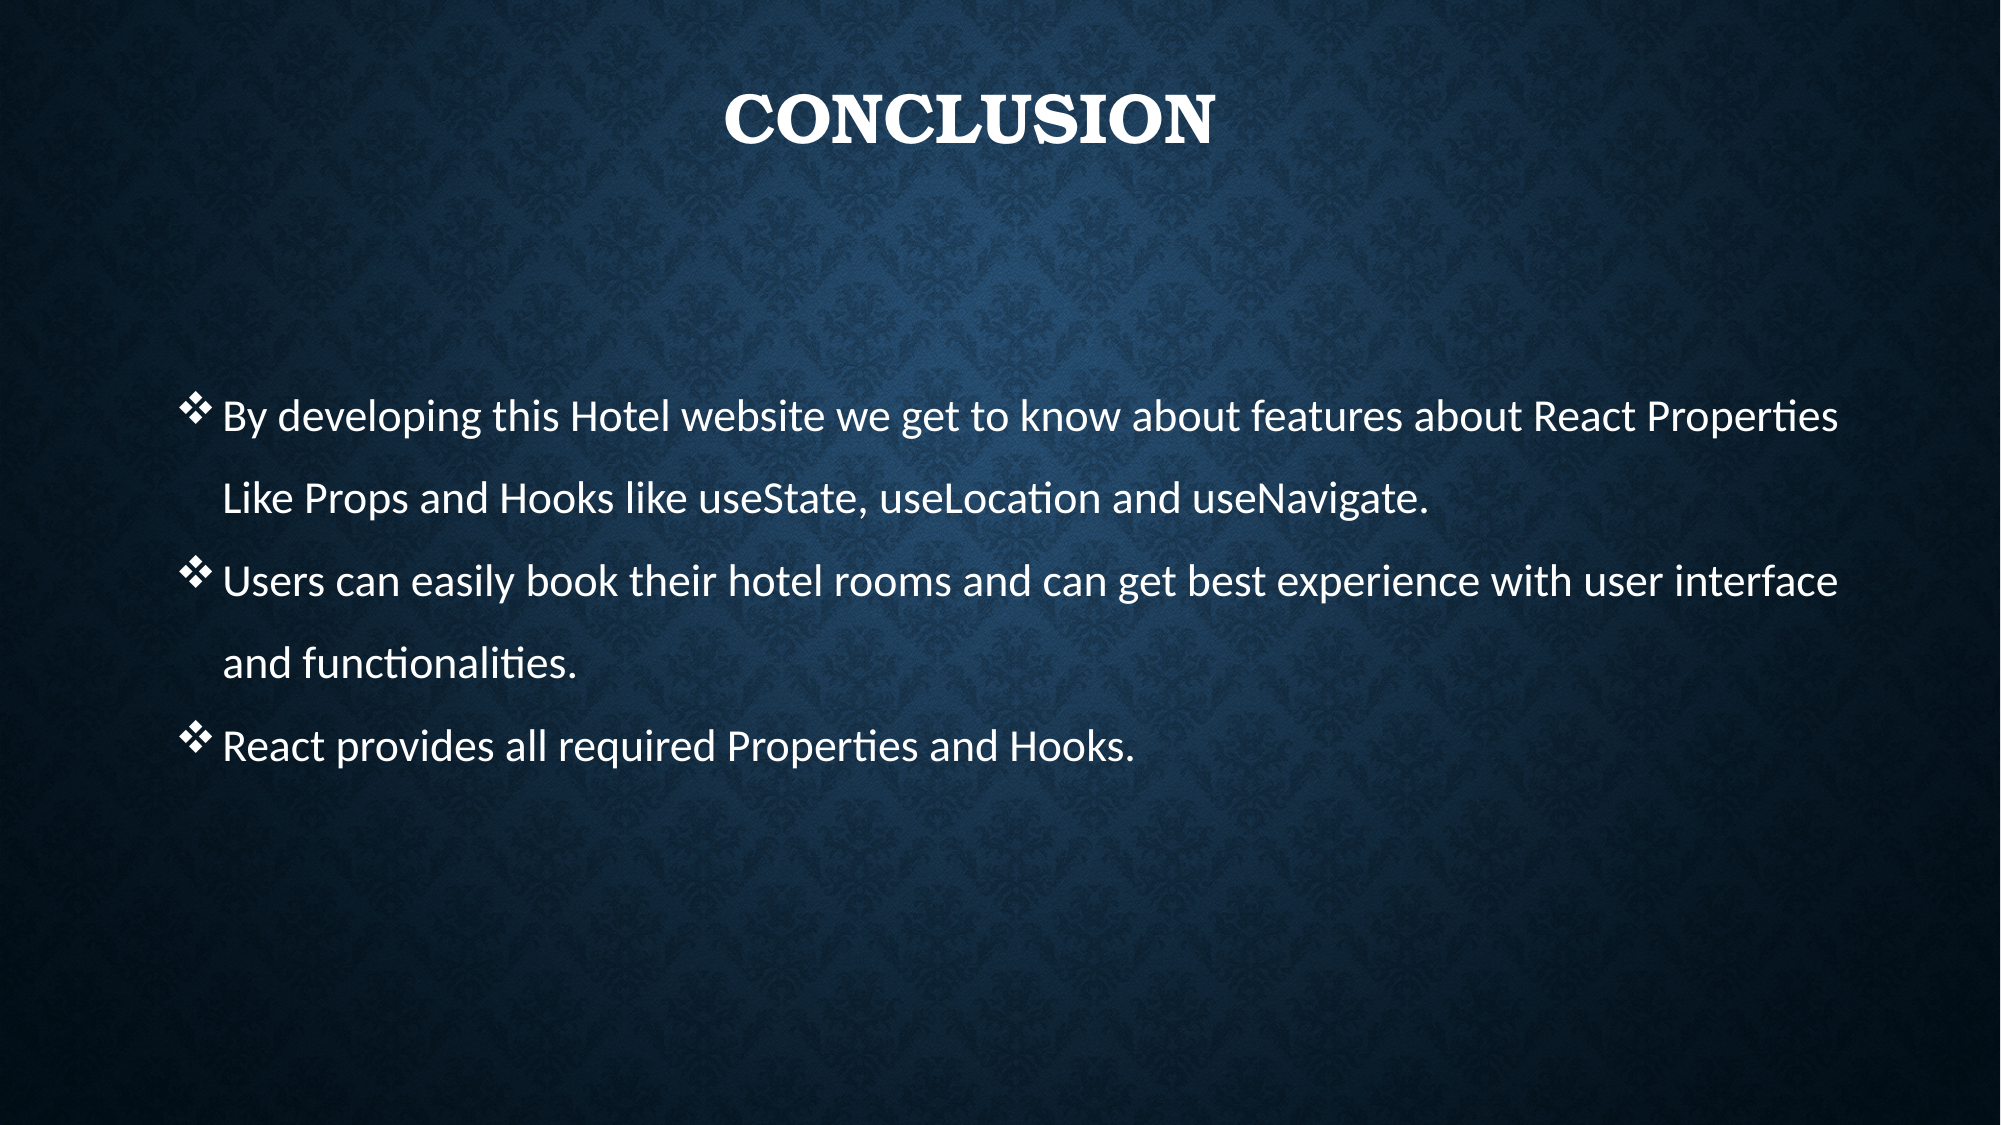

# Conclusion
By developing this Hotel website we get to know about features about React Properties Like Props and Hooks like useState, useLocation and useNavigate.
Users can easily book their hotel rooms and can get best experience with user interface and functionalities.
React provides all required Properties and Hooks.